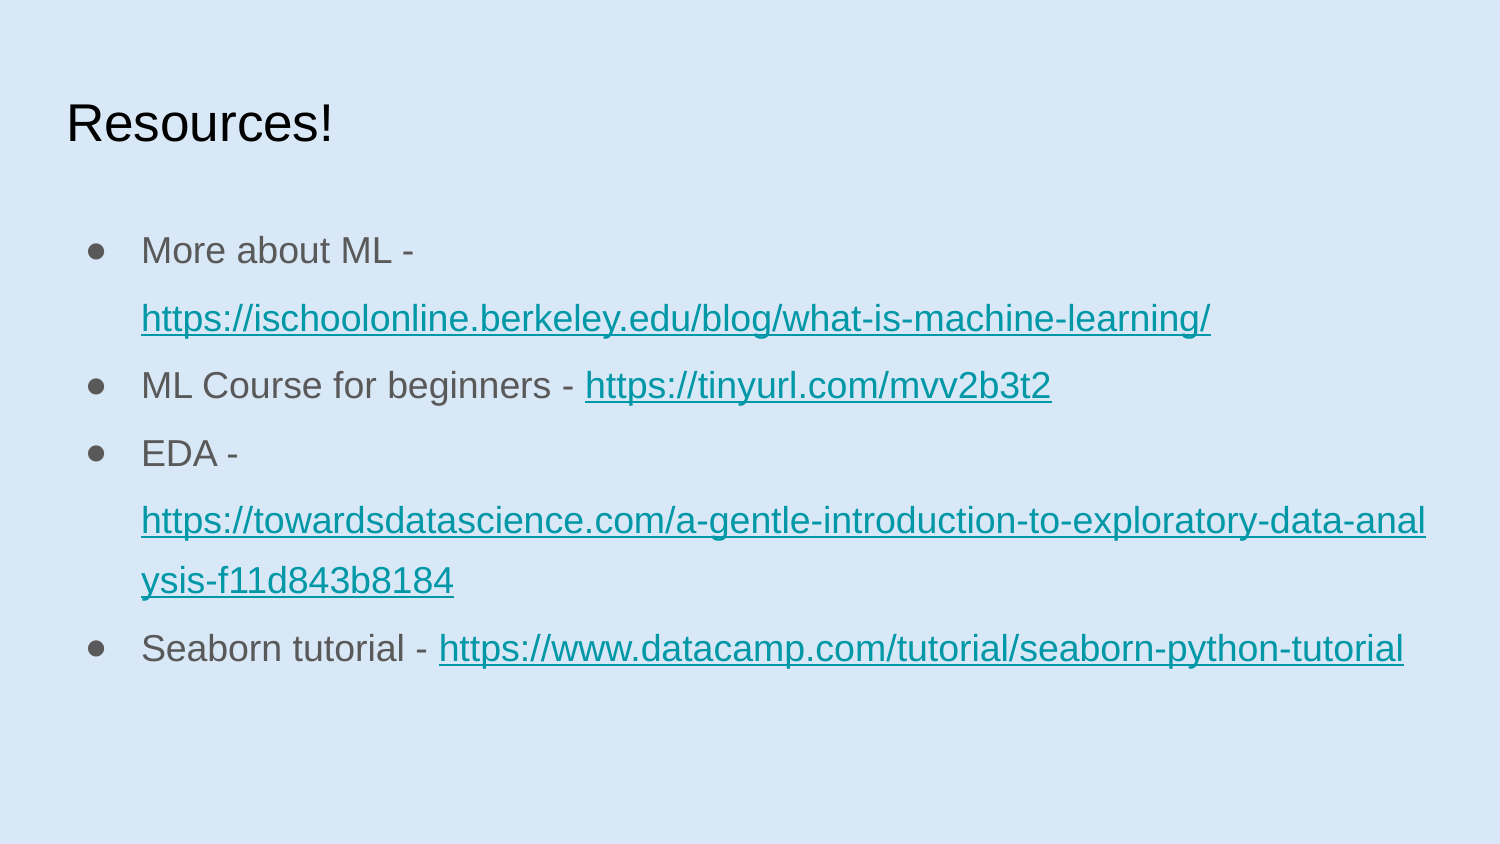

# Resources!
More about ML - https://ischoolonline.berkeley.edu/blog/what-is-machine-learning/
ML Course for beginners - https://tinyurl.com/mvv2b3t2
EDA - https://towardsdatascience.com/a-gentle-introduction-to-exploratory-data-analysis-f11d843b8184
Seaborn tutorial - https://www.datacamp.com/tutorial/seaborn-python-tutorial